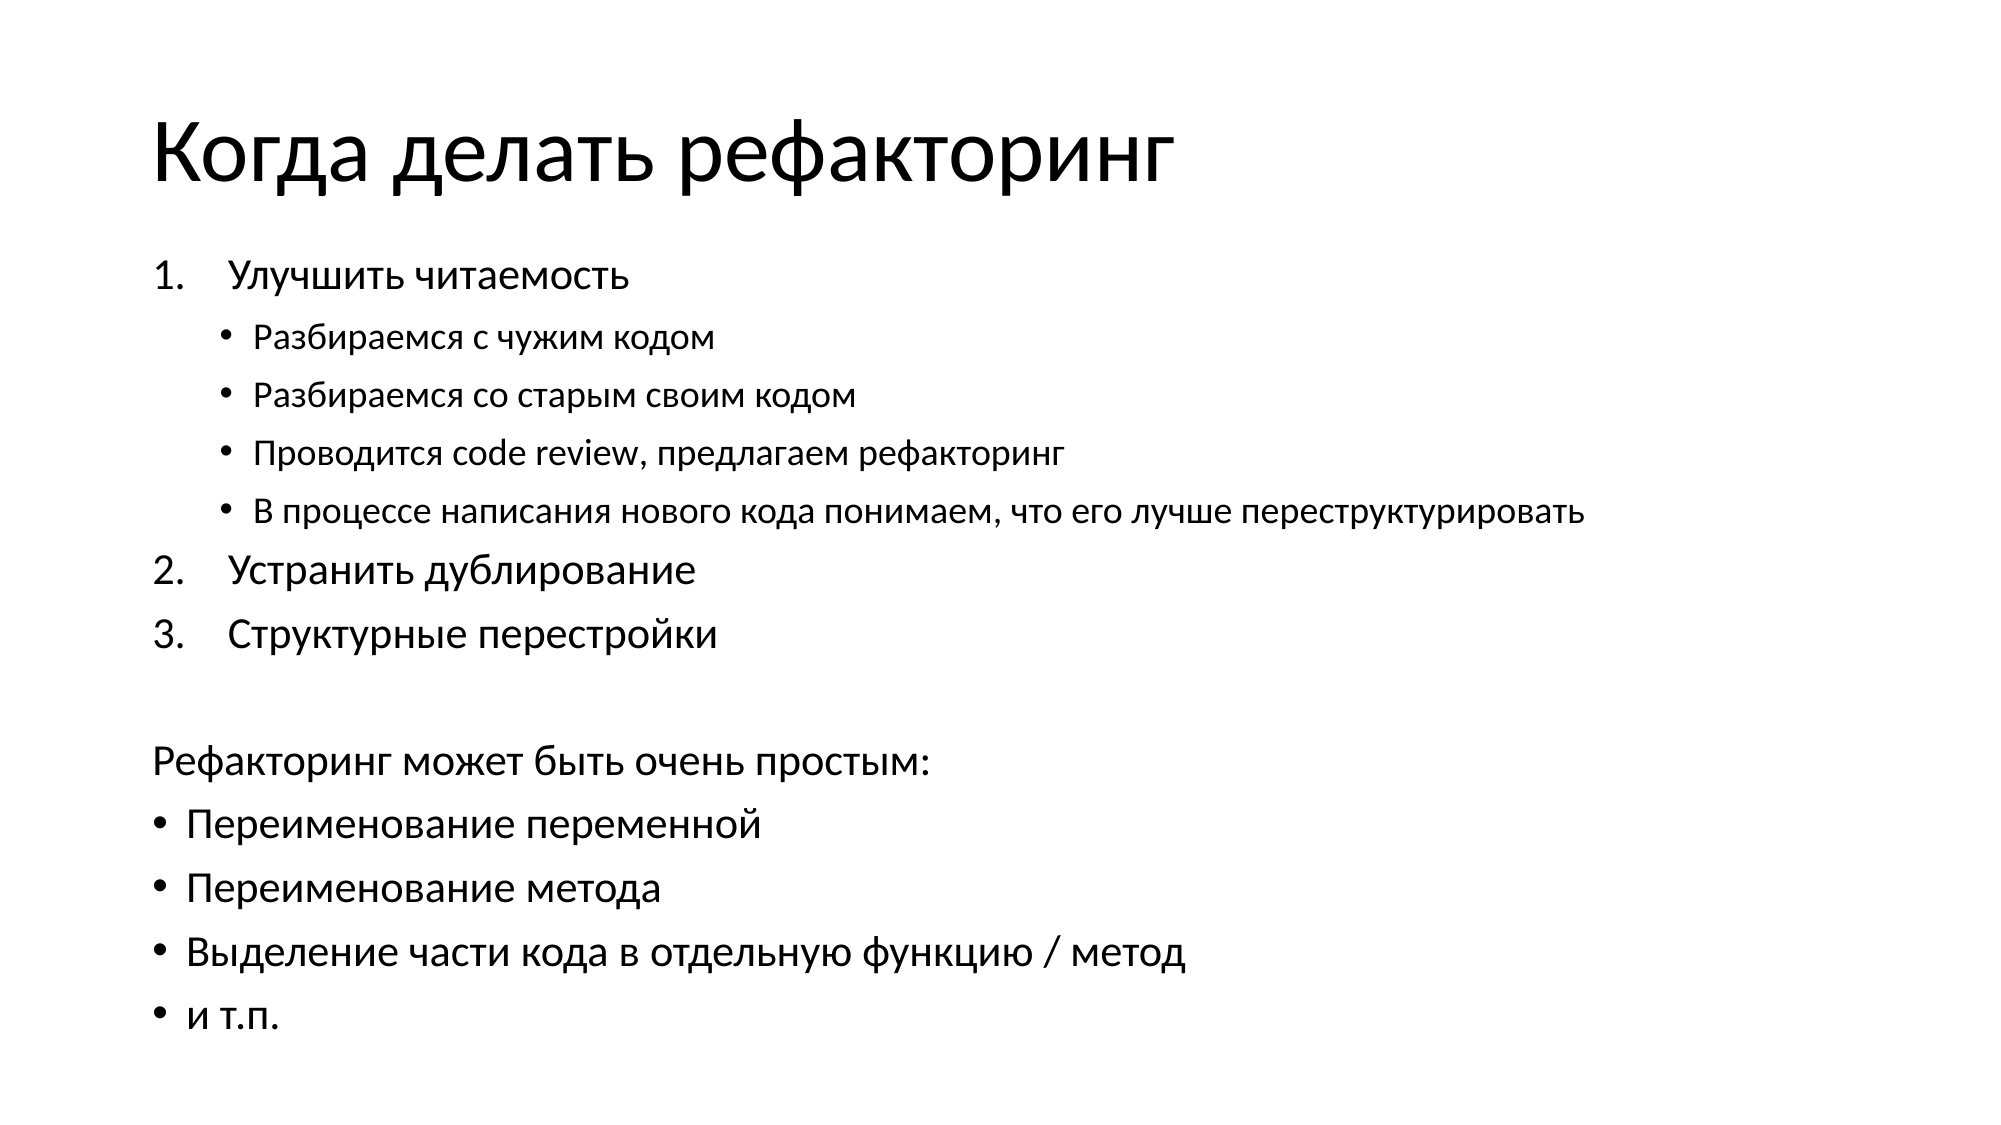

# Когда делать рефакторинг
Улучшить читаемость
Разбираемся с чужим кодом
Разбираемся со старым своим кодом
Проводится code review, предлагаем рефакторинг
В процессе написания нового кода понимаем, что его лучше переструктурировать
Устранить дублирование
Структурные перестройки

Рефакторинг может быть очень простым:
Переименование переменной
Переименование метода
Выделение части кода в отдельную функцию / метод
и т.п.